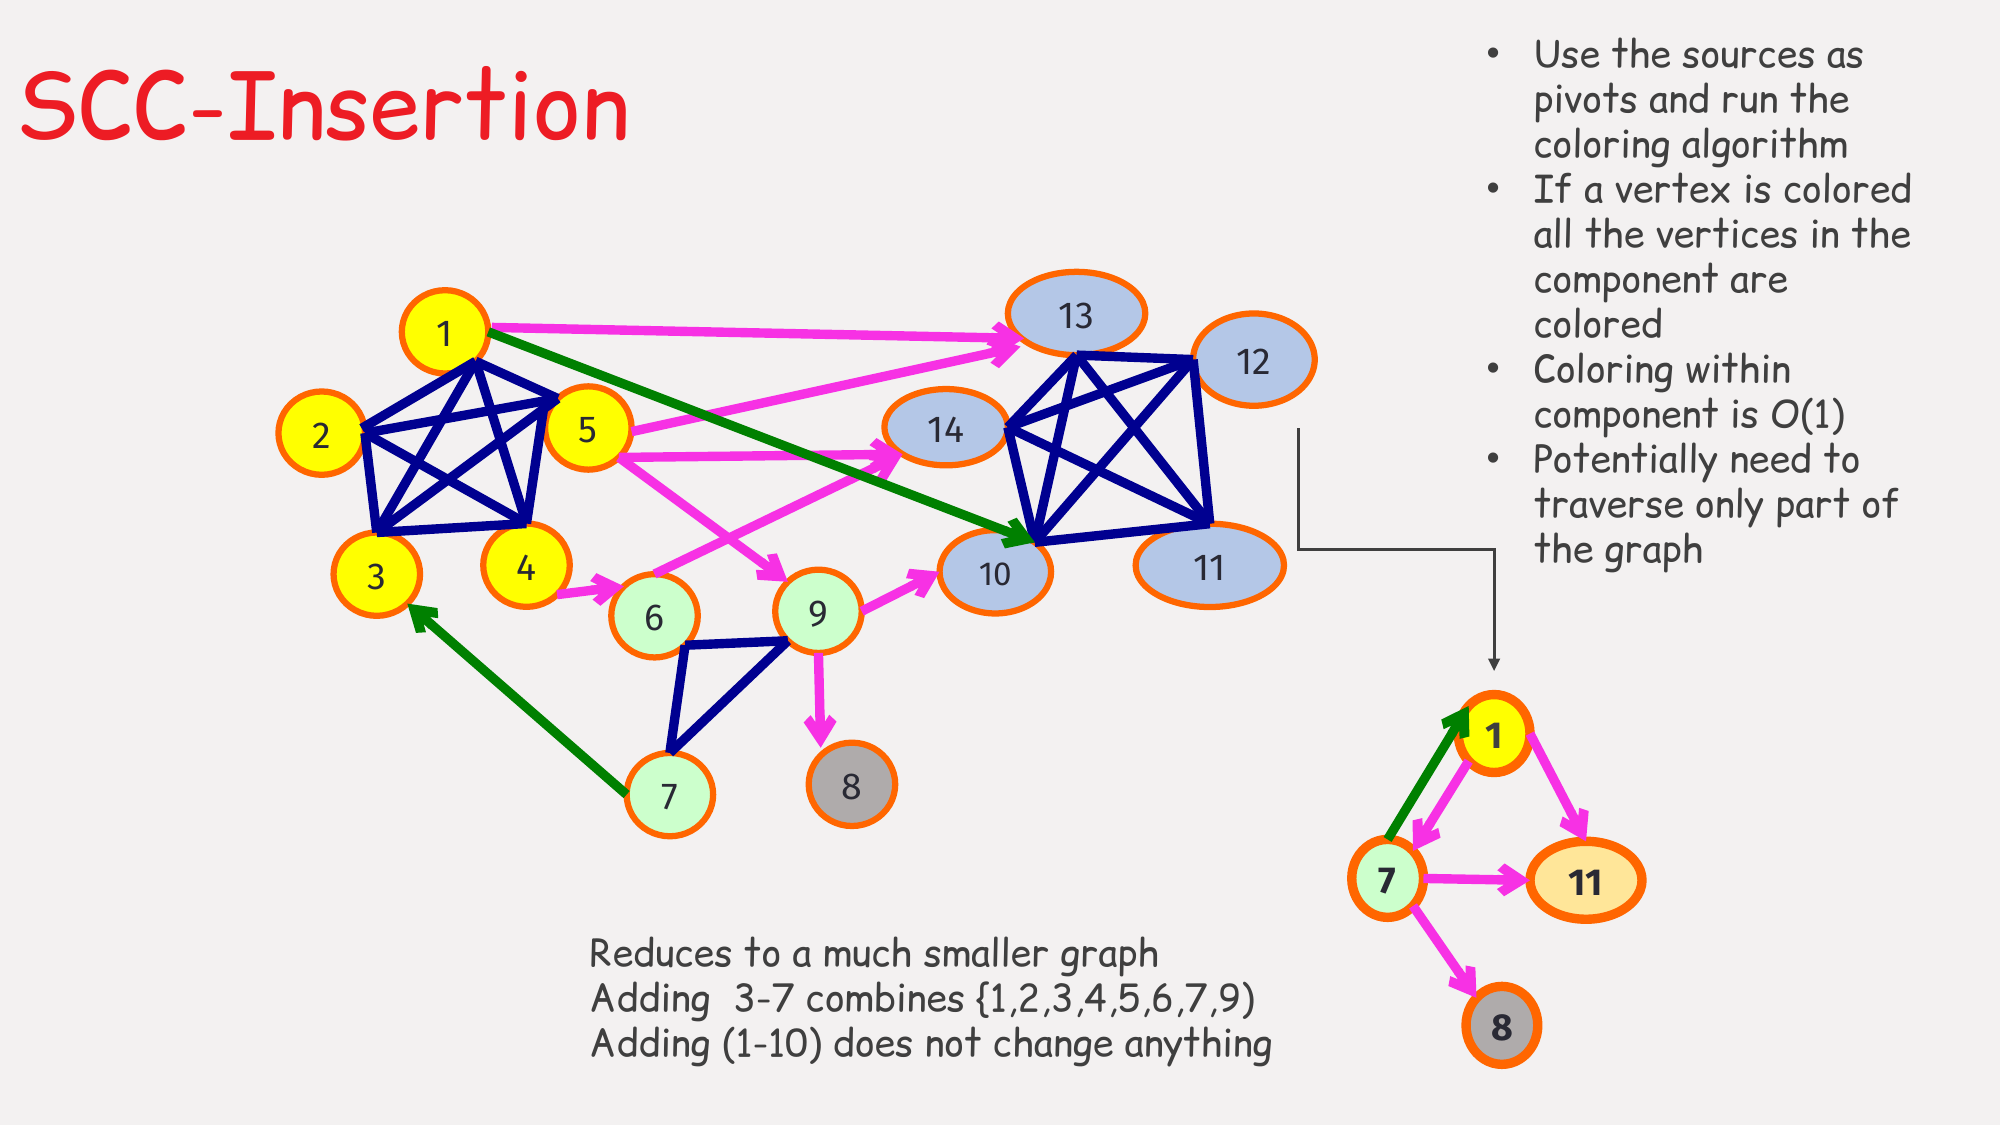

# SCC-Insertion
Use the sources as pivots and run the coloring algorithm
If a vertex is colored all the vertices in the component are colored
Coloring within component is O(1)
Potentially need to traverse only part of the graph
13
1
12
5
14
2
4
11
10
3
9
6
8
7
1
7
11
Reduces to a much smaller graph
Adding  3-7 combines {1,2,3,4,5,6,7,9)
Adding (1-10) does not change anything

8